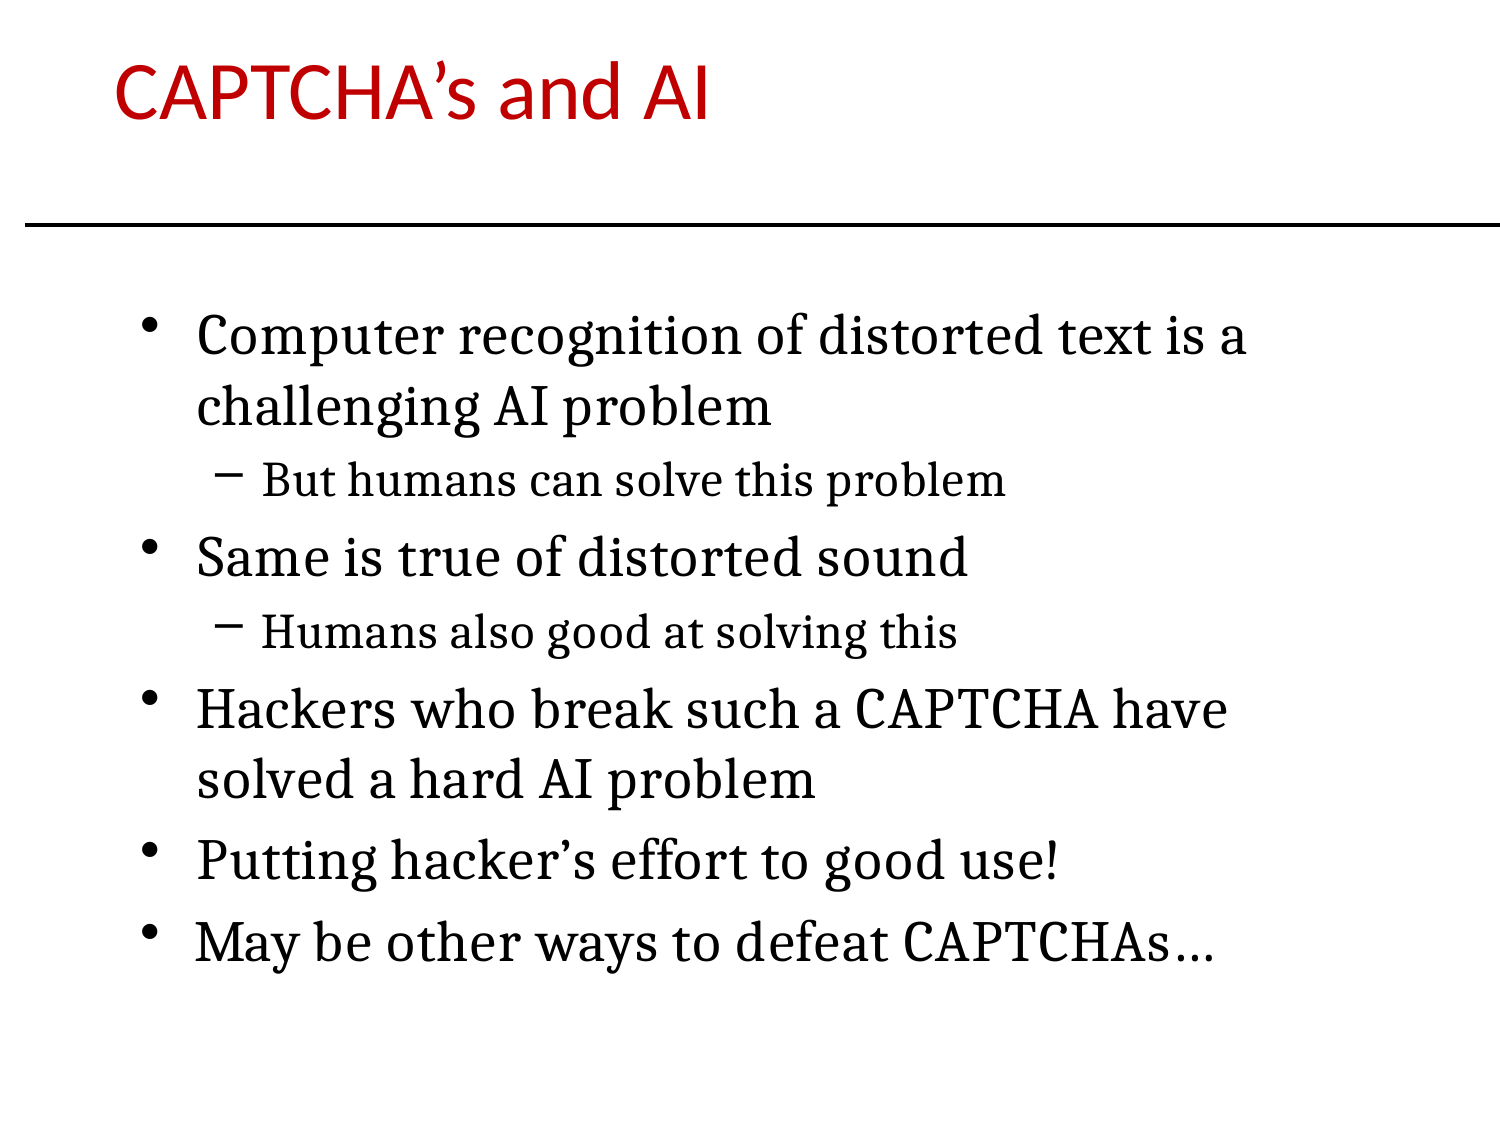

# CAPTCHA’s and AI
Computer recognition of distorted text is a challenging AI problem
But humans can solve this problem
Same is true of distorted sound
Humans also good at solving this
Hackers who break such a CAPTCHA have solved a hard AI problem
Putting hacker’s effort to good use!
May be other ways to defeat CAPTCHAs…